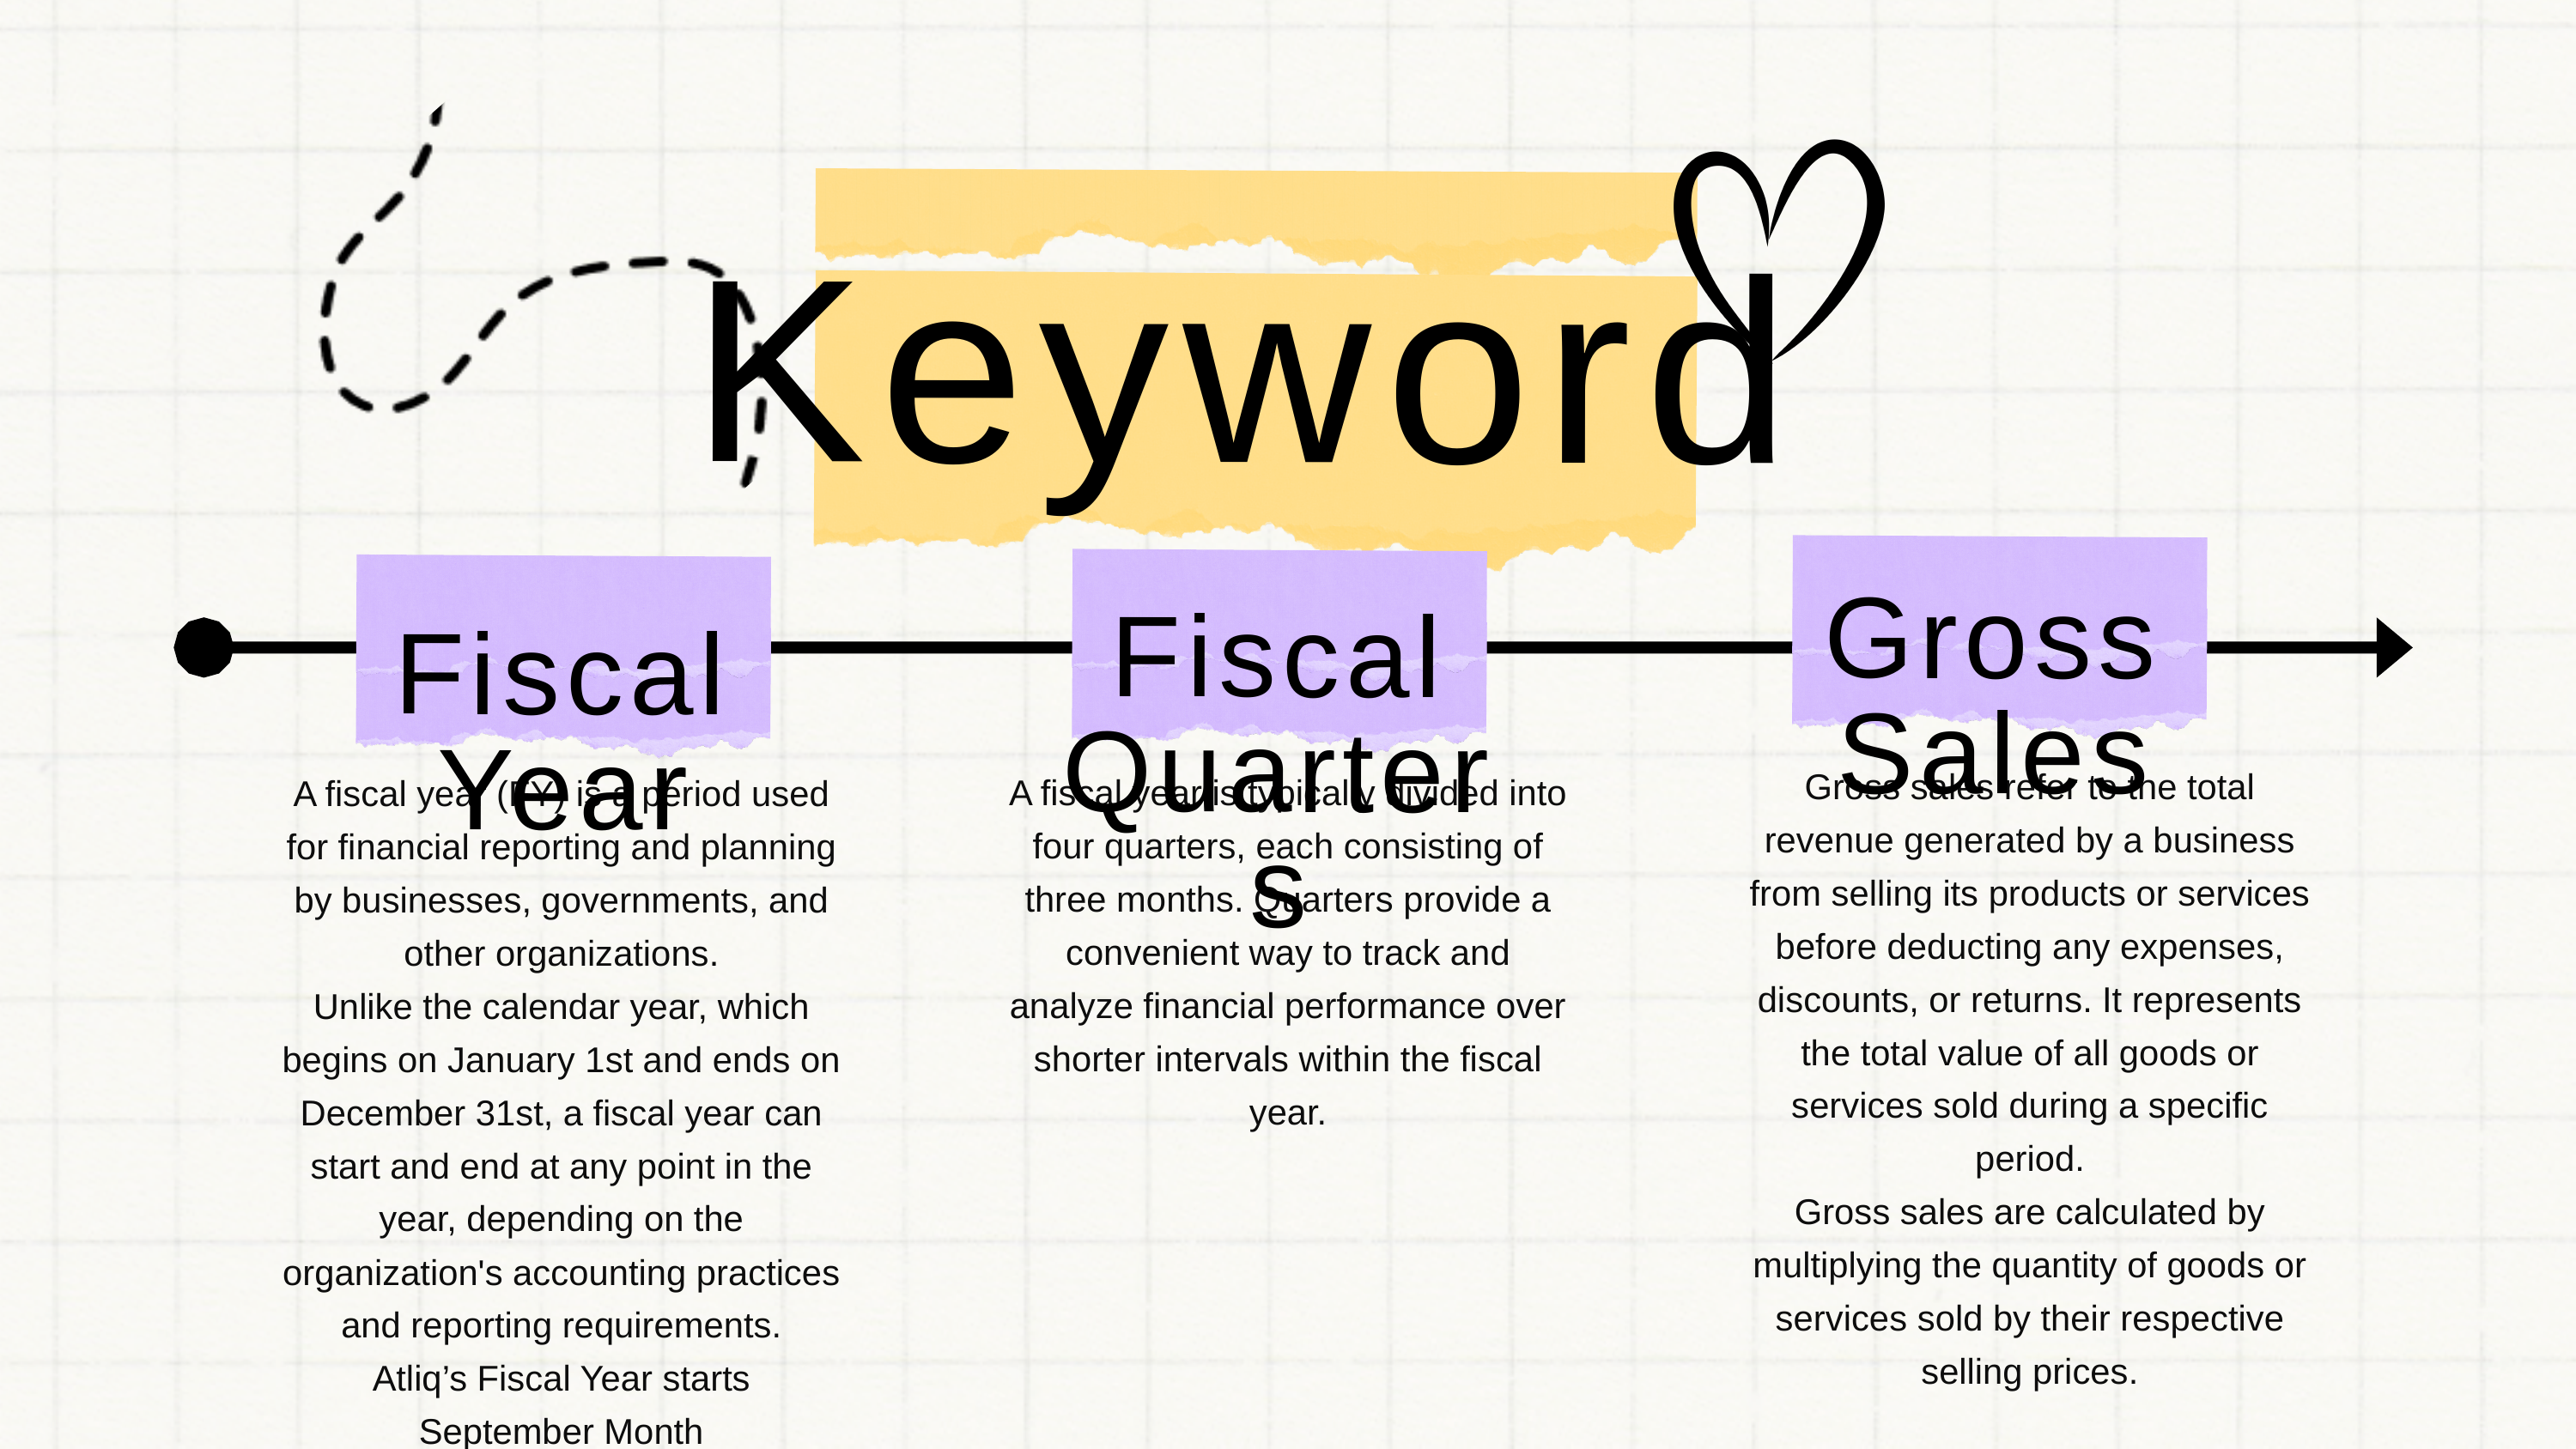

Keywords

Gross Sales
Fiscal Quarters
Fiscal Year

Gross sales refer to the total revenue generated by a business from selling its products or services before deducting any expenses, discounts, or returns. It represents the total value of all goods or services sold during a specific period.
Gross sales are calculated by multiplying the quantity of goods or services sold by their respective selling prices.
A fiscal year is typically divided into four quarters, each consisting of three months. Quarters provide a convenient way to track and analyze financial performance over shorter intervals within the fiscal year.
A fiscal year (FY) is a period used for financial reporting and planning by businesses, governments, and other organizations.
Unlike the calendar year, which begins on January 1st and ends on December 31st, a fiscal year can start and end at any point in the year, depending on the organization's accounting practices and reporting requirements.
Atliq’s Fiscal Year starts September Month